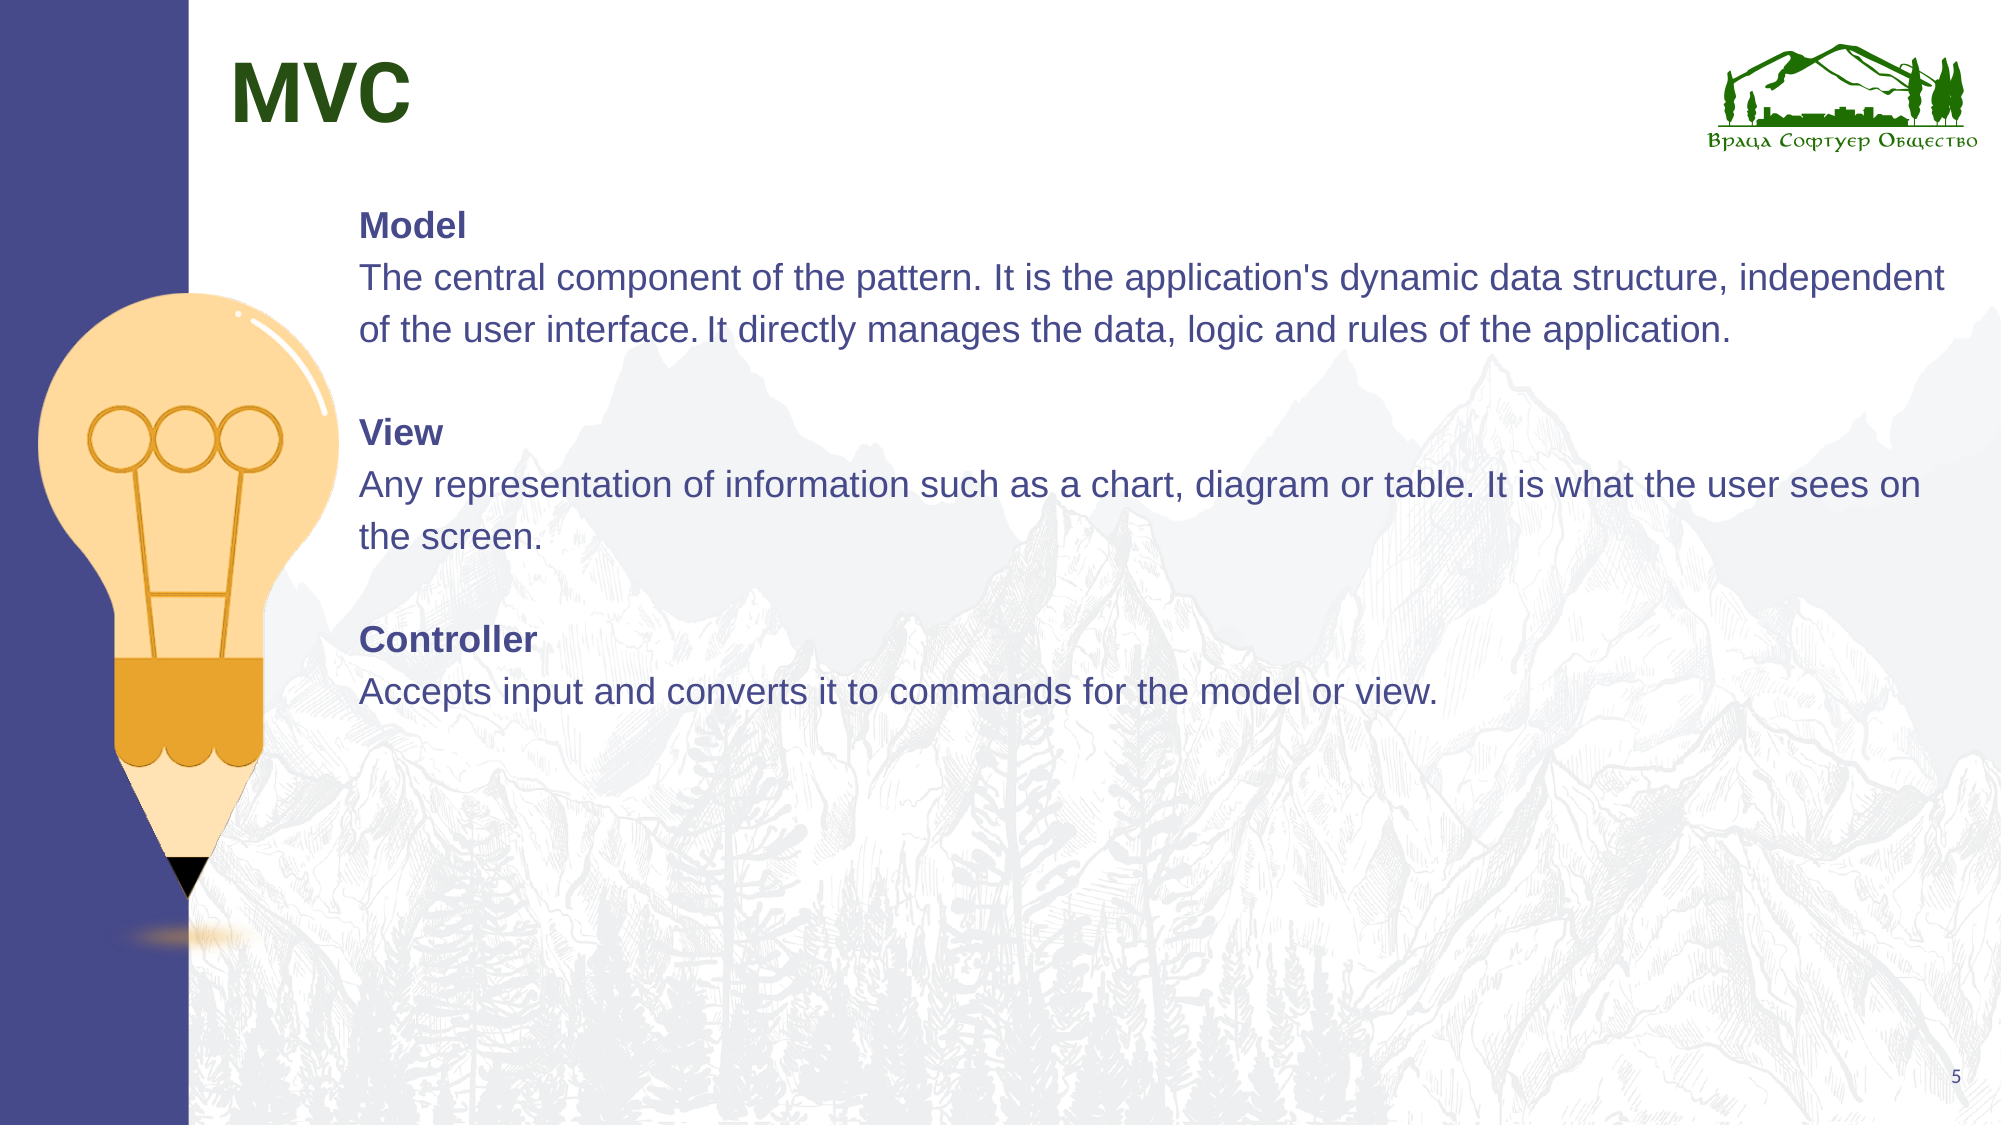

# MVC

Model
The central component of the pattern. It is the application's dynamic data structure, independent of the user interface. It directly manages the data, logic and rules of the application.

View
Any representation of information such as a chart, diagram or table. It is what the user sees on the screen.

Controller
Accepts input and converts it to commands for the model or view.

5